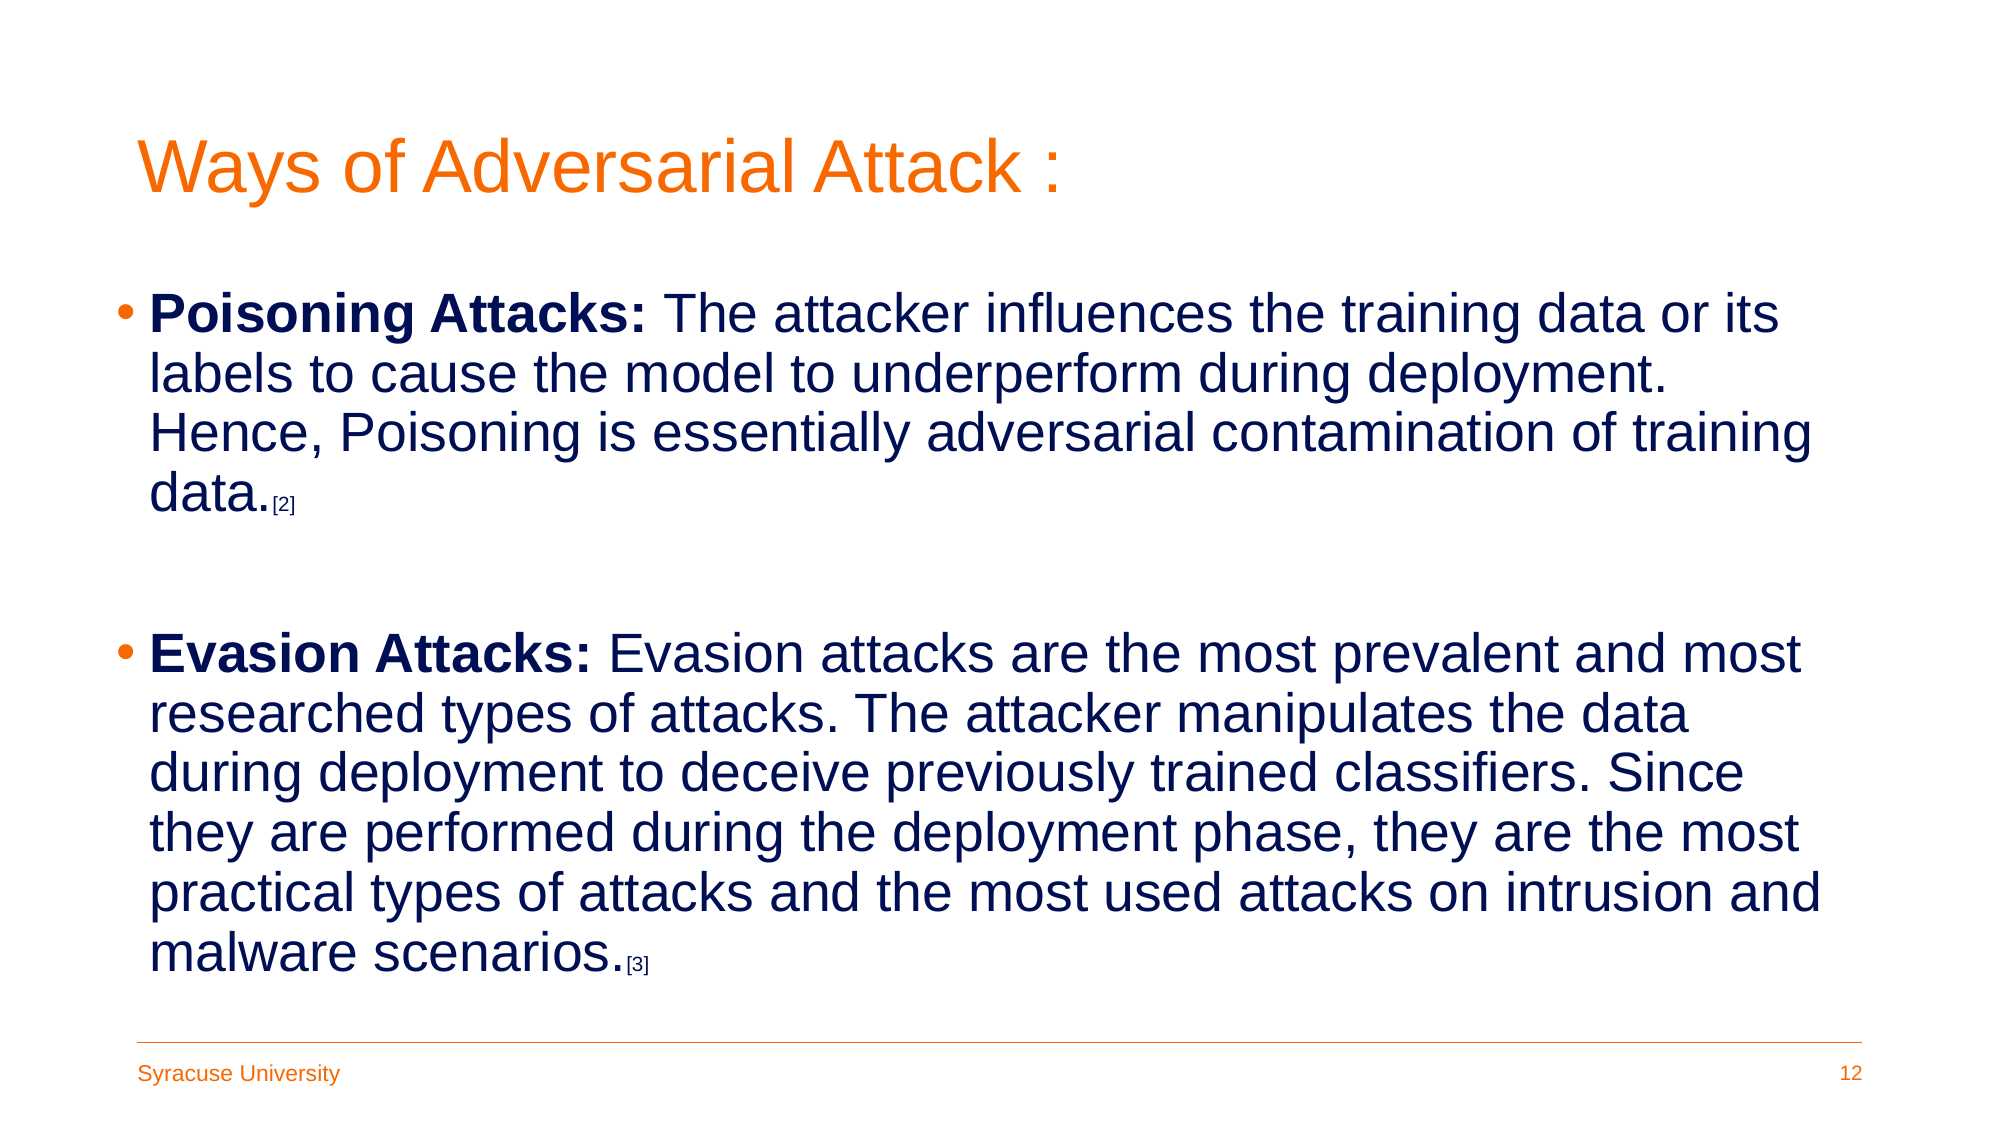

# Ways of Adversarial Attack :
Poisoning Attacks: The attacker influences the training data or its labels to cause the model to underperform during deployment. Hence, Poisoning is essentially adversarial contamination of training data.[2]

Evasion Attacks: Evasion attacks are the most prevalent and most researched types of attacks. The attacker manipulates the data during deployment to deceive previously trained classifiers. Since they are performed during the deployment phase, they are the most practical types of attacks and the most used attacks on intrusion and malware scenarios.[3]